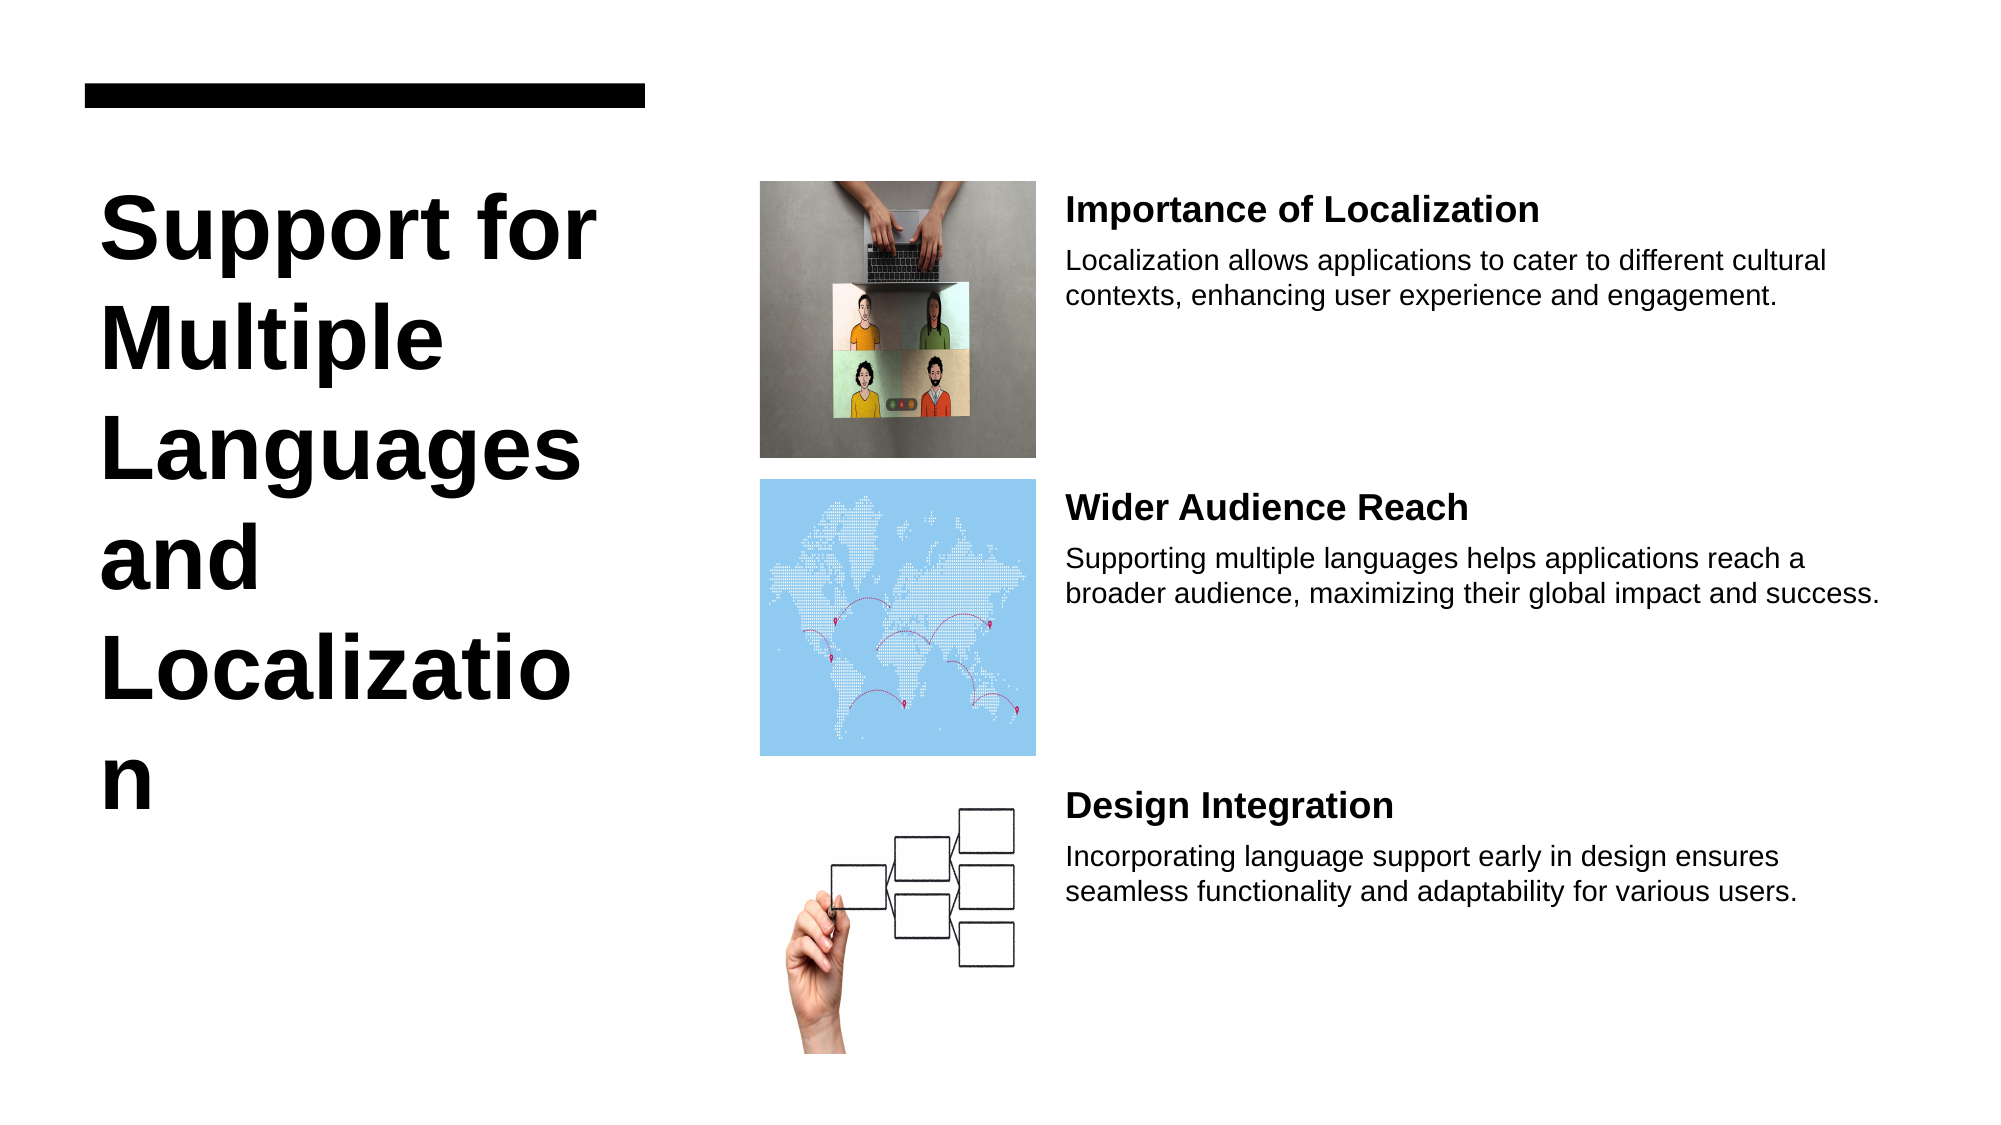

# Support for Multiple Languages and Localization
Importance of Localization
Localization allows applications to cater to different cultural contexts, enhancing user experience and engagement.
Wider Audience Reach
Supporting multiple languages helps applications reach a broader audience, maximizing their global impact and success.
Design Integration
Incorporating language support early in design ensures seamless functionality and adaptability for various users.